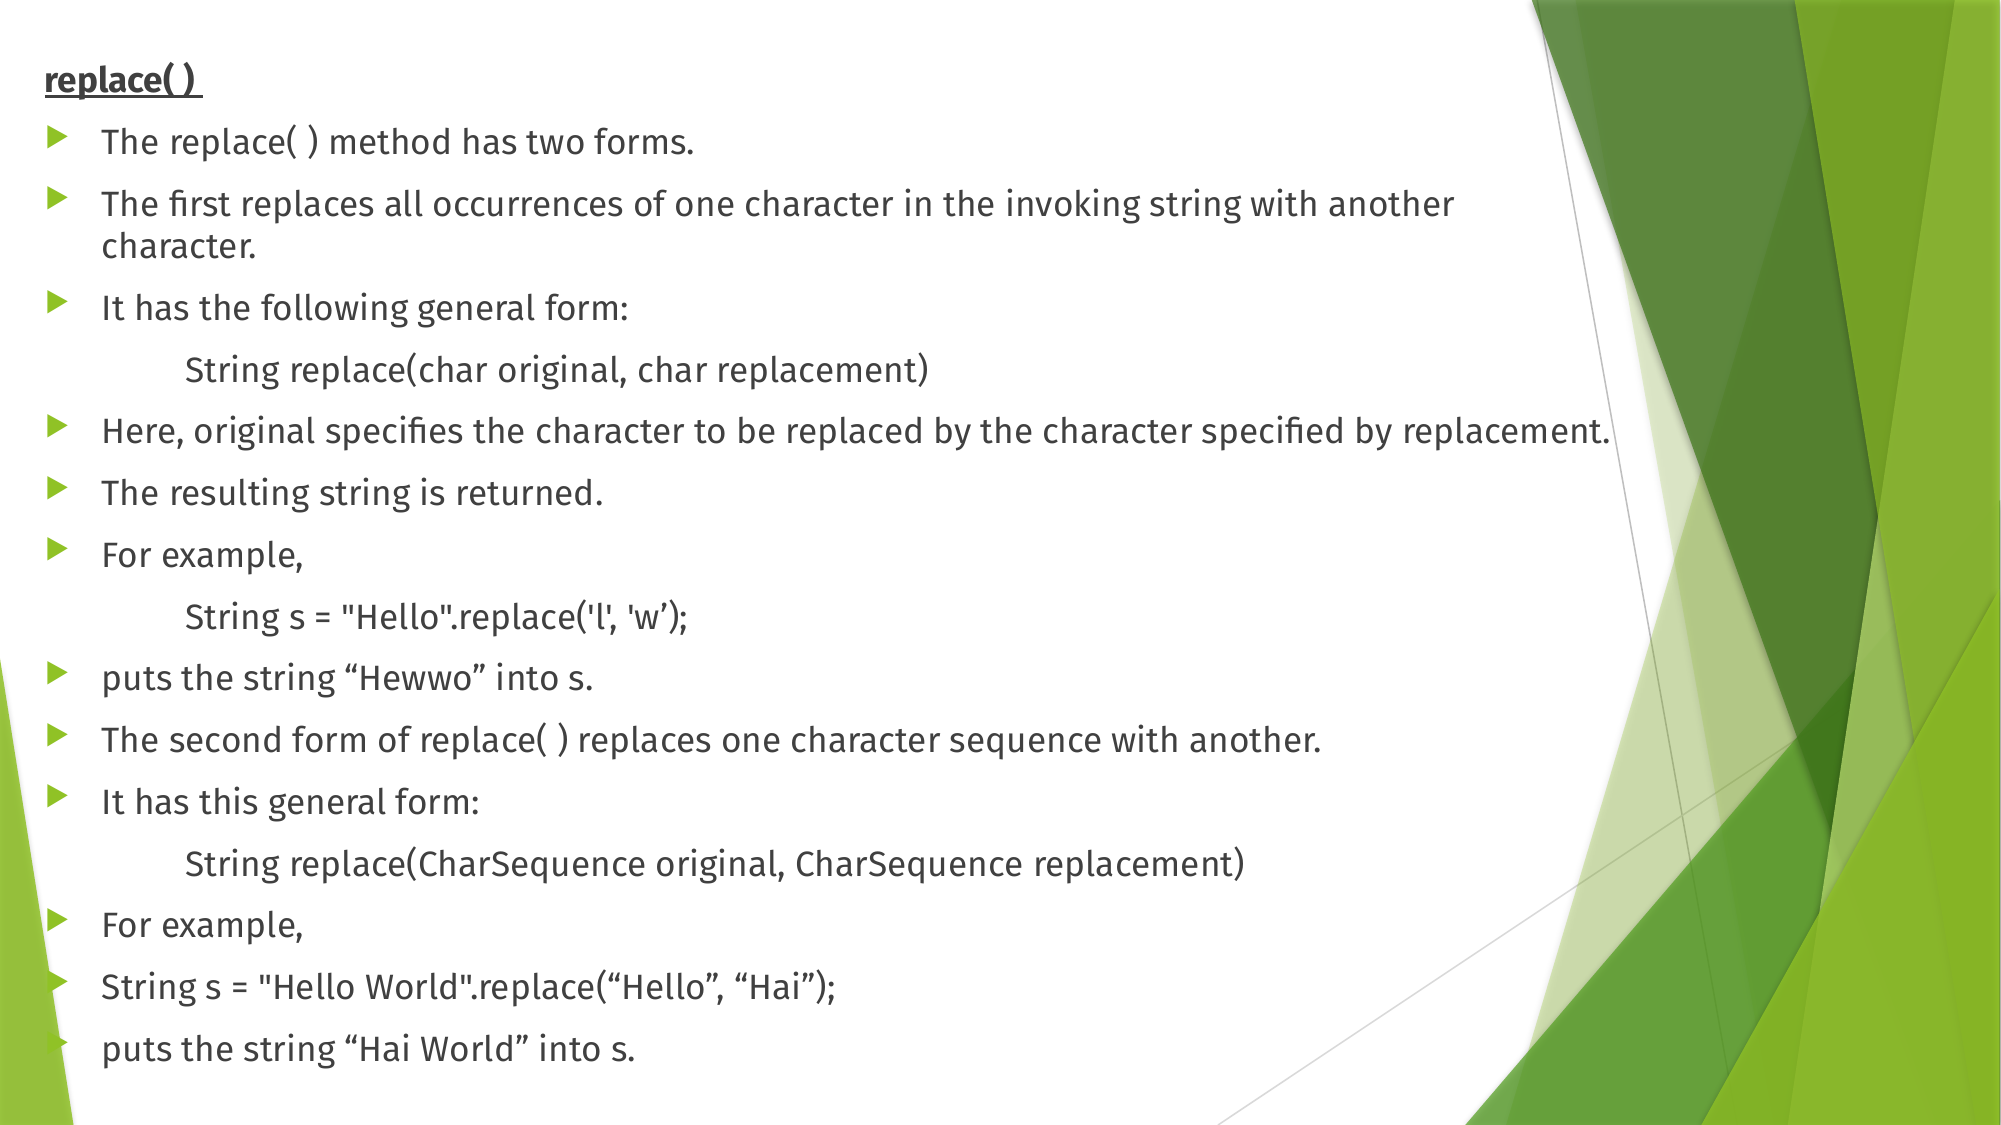

replace( )
The replace( ) method has two forms.
The first replaces all occurrences of one character in the invoking string with another character.
It has the following general form:
					String replace(char original, char replacement)
Here, original specifies the character to be replaced by the character specified by replacement.
The resulting string is returned.
For example,
					String s = "Hello".replace('l', 'w’);
puts the string “Hewwo” into s.
The second form of replace( ) replaces one character sequence with another.
It has this general form:
					String replace(CharSequence original, CharSequence replacement)
For example,
String s = "Hello World".replace(“Hello”, “Hai”);
puts the string “Hai World” into s.